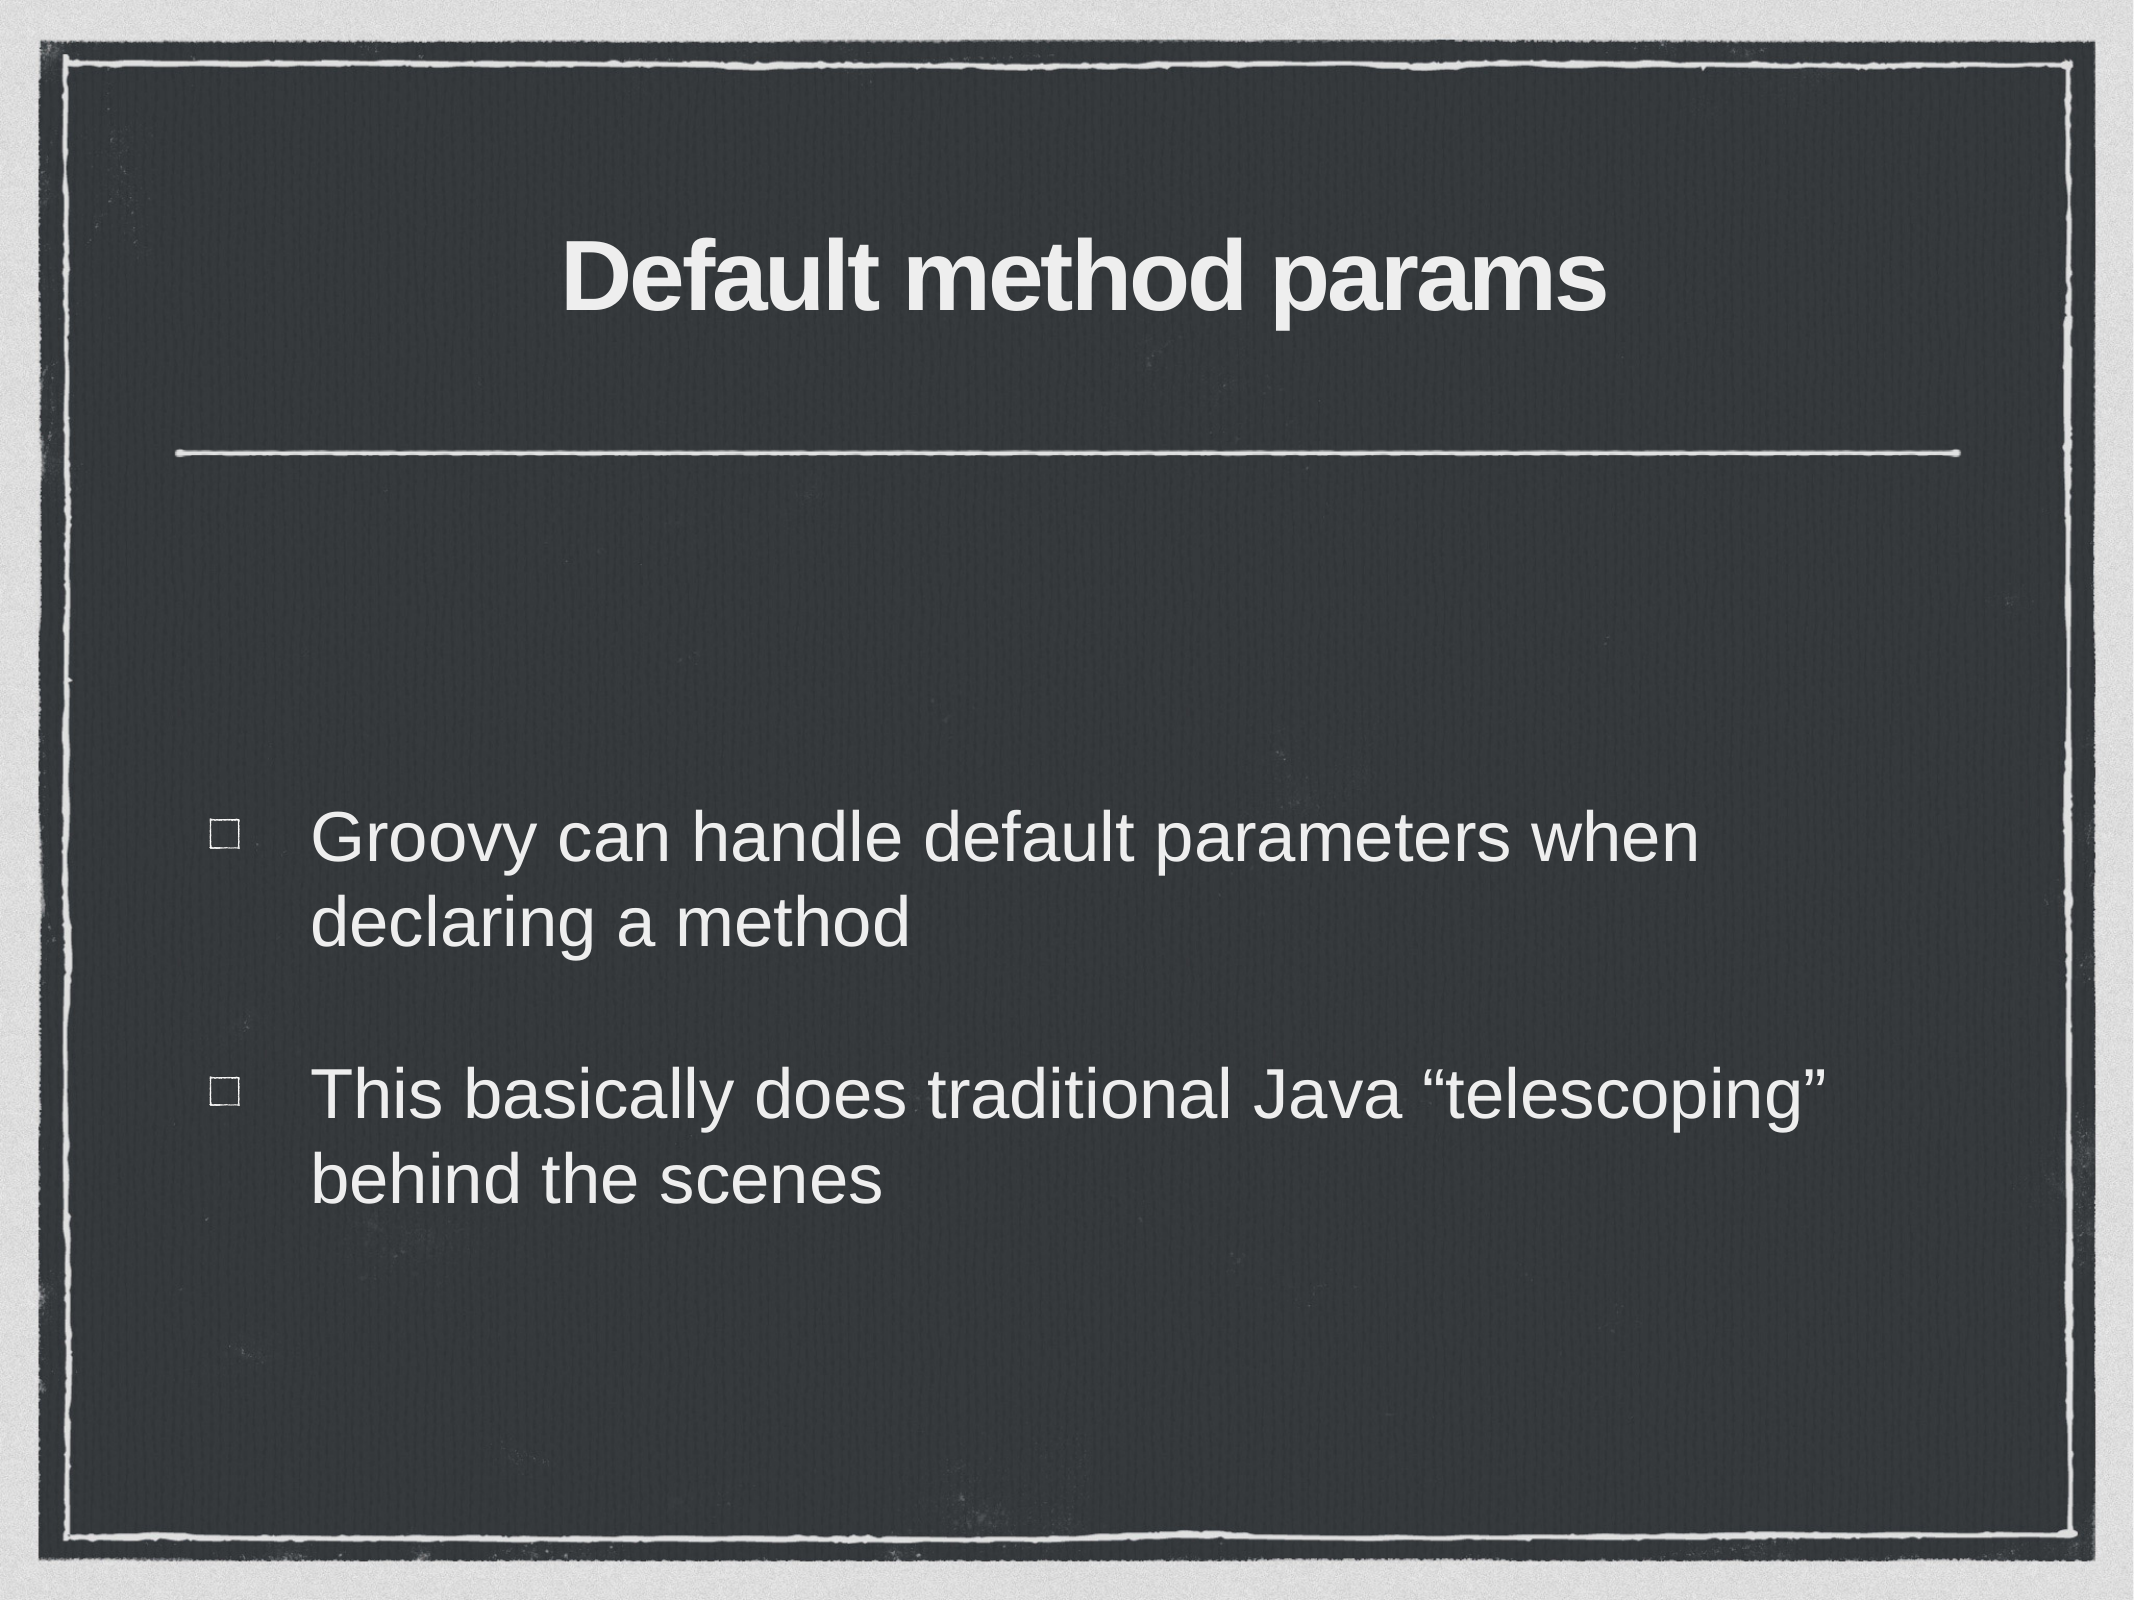

# Default method params
Groovy can handle default parameters when declaring a method
This basically does traditional Java “telescoping” behind the scenes